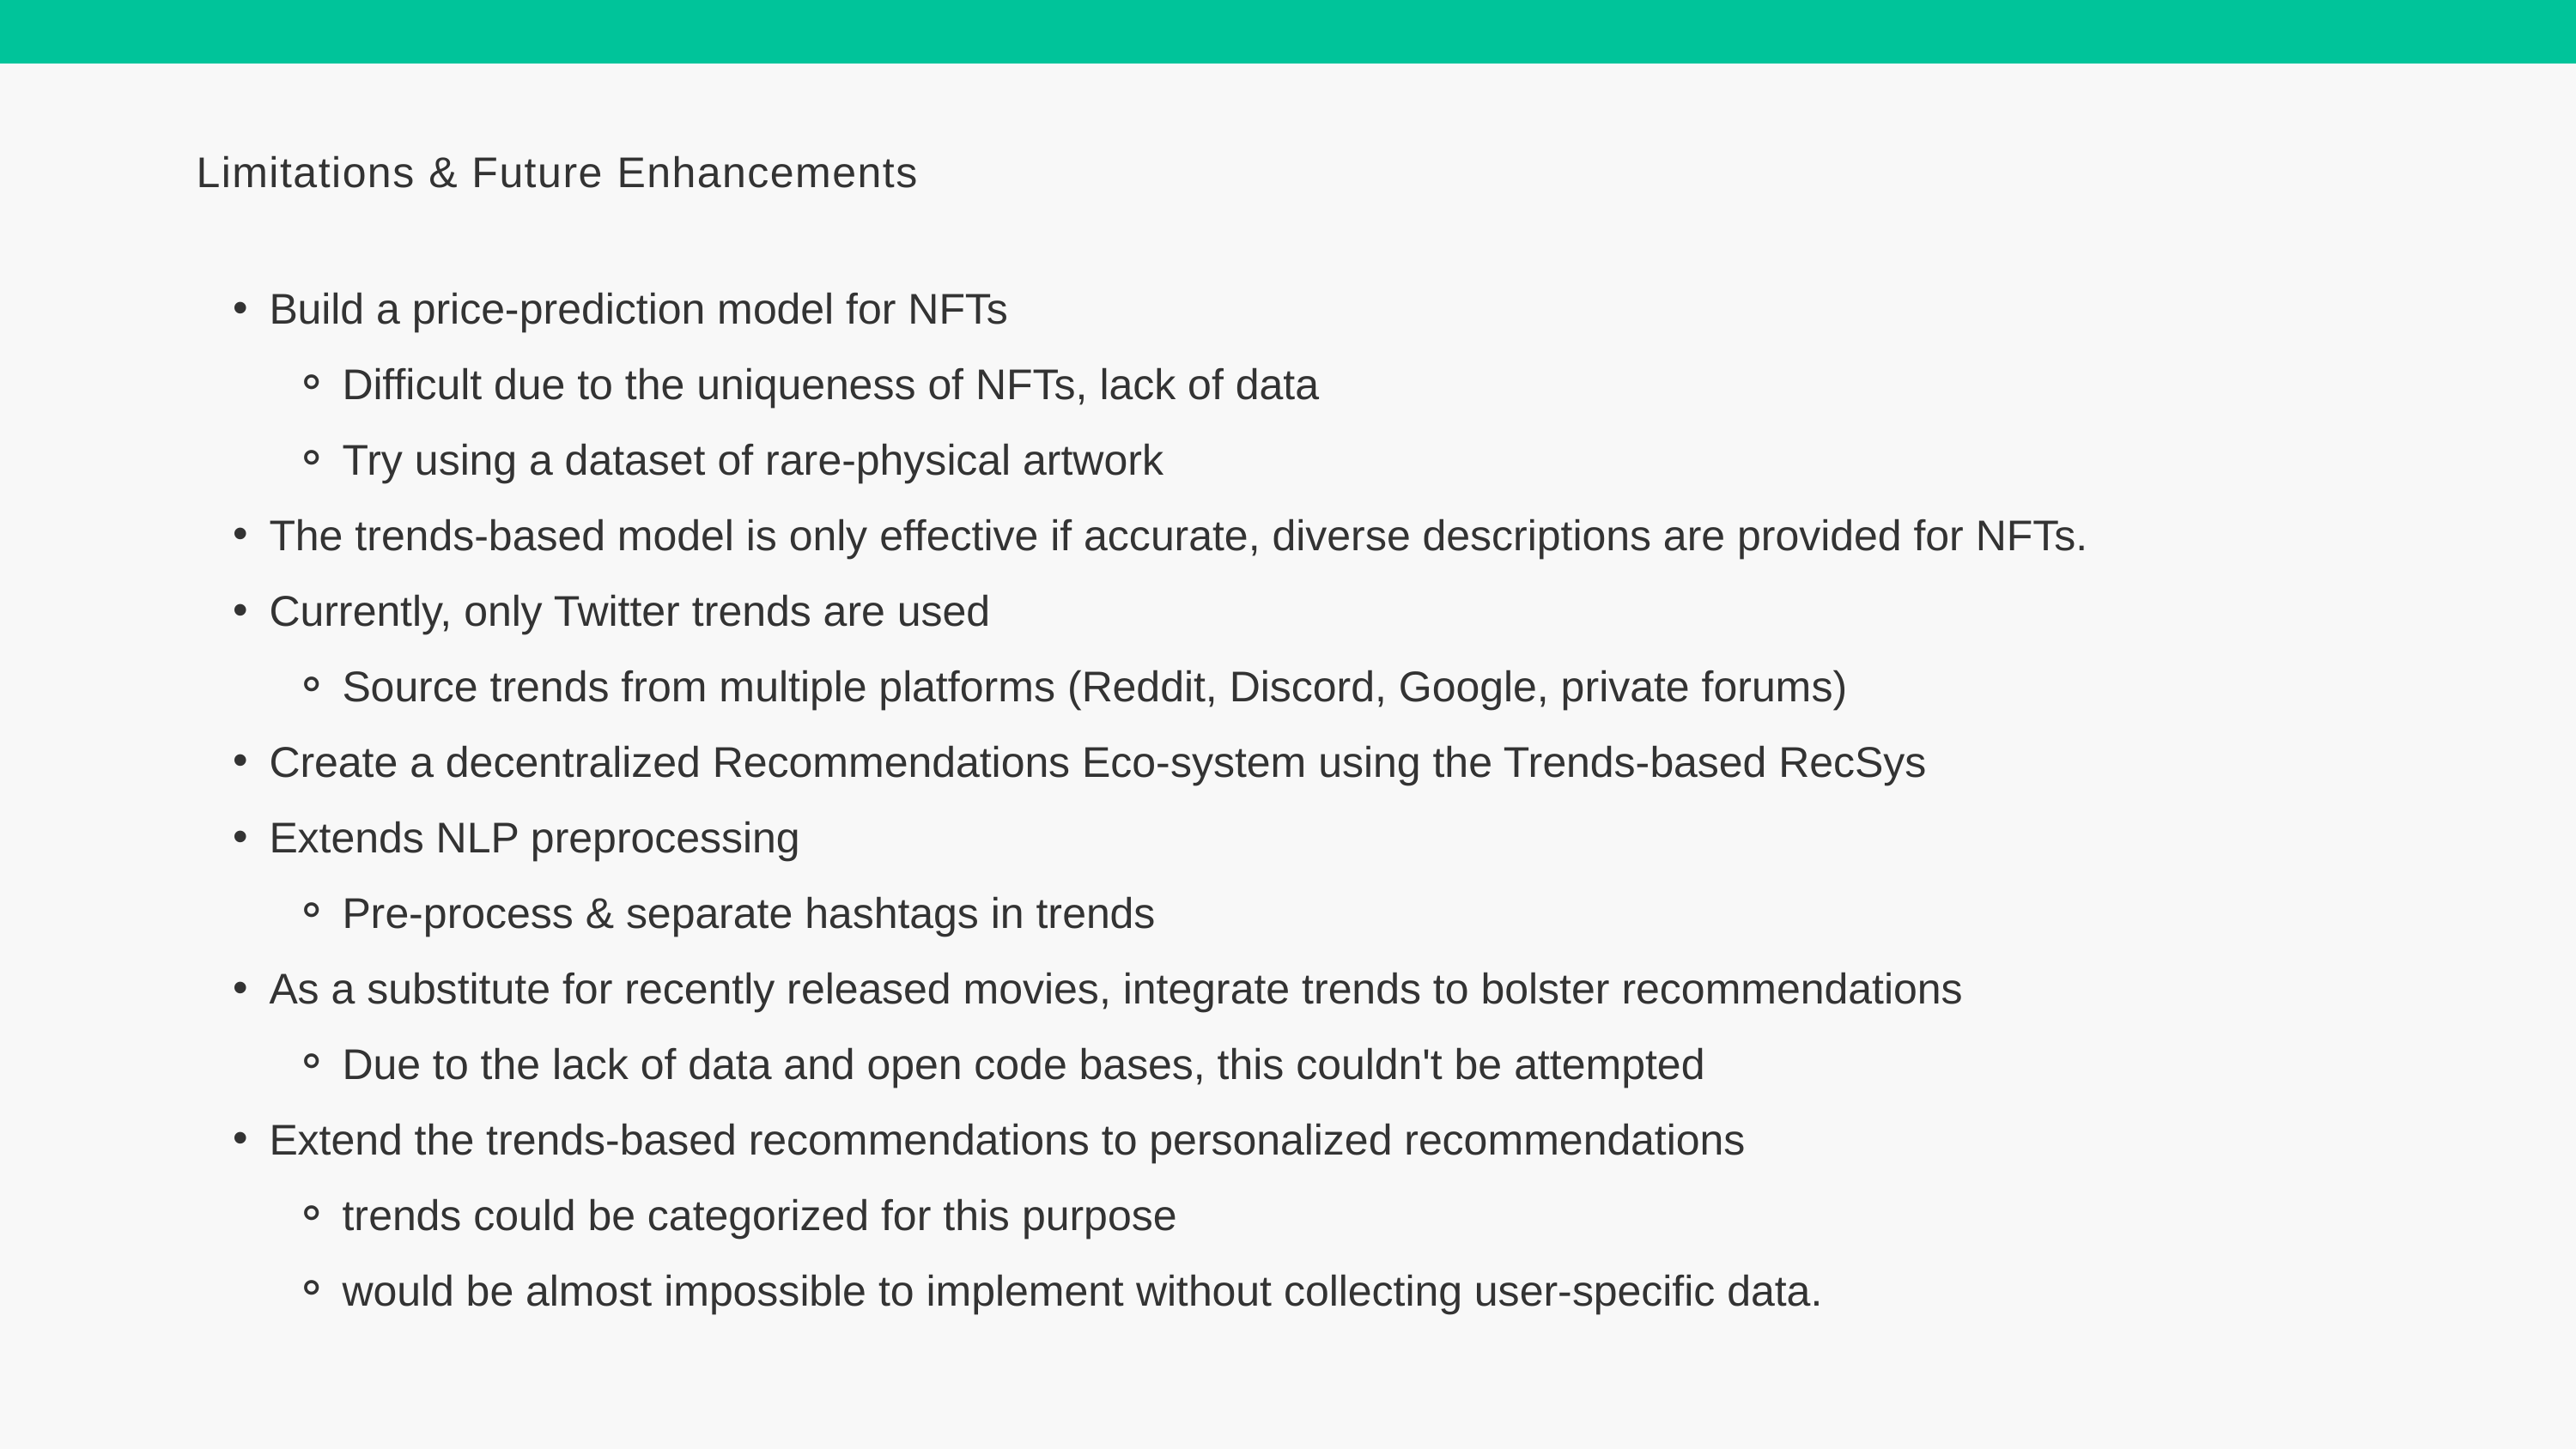

Limitations & Future Enhancements
Build a price-prediction model for NFTs
Difficult due to the uniqueness of NFTs, lack of data
Try using a dataset of rare-physical artwork
The trends-based model is only effective if accurate, diverse descriptions are provided for NFTs.
Currently, only Twitter trends are used
Source trends from multiple platforms (Reddit, Discord, Google, private forums)
Create a decentralized Recommendations Eco-system using the Trends-based RecSys
Extends NLP preprocessing
Pre-process & separate hashtags in trends
As a substitute for recently released movies, integrate trends to bolster recommendations
Due to the lack of data and open code bases, this couldn't be attempted
Extend the trends-based recommendations to personalized recommendations
trends could be categorized for this purpose
would be almost impossible to implement without collecting user-specific data.